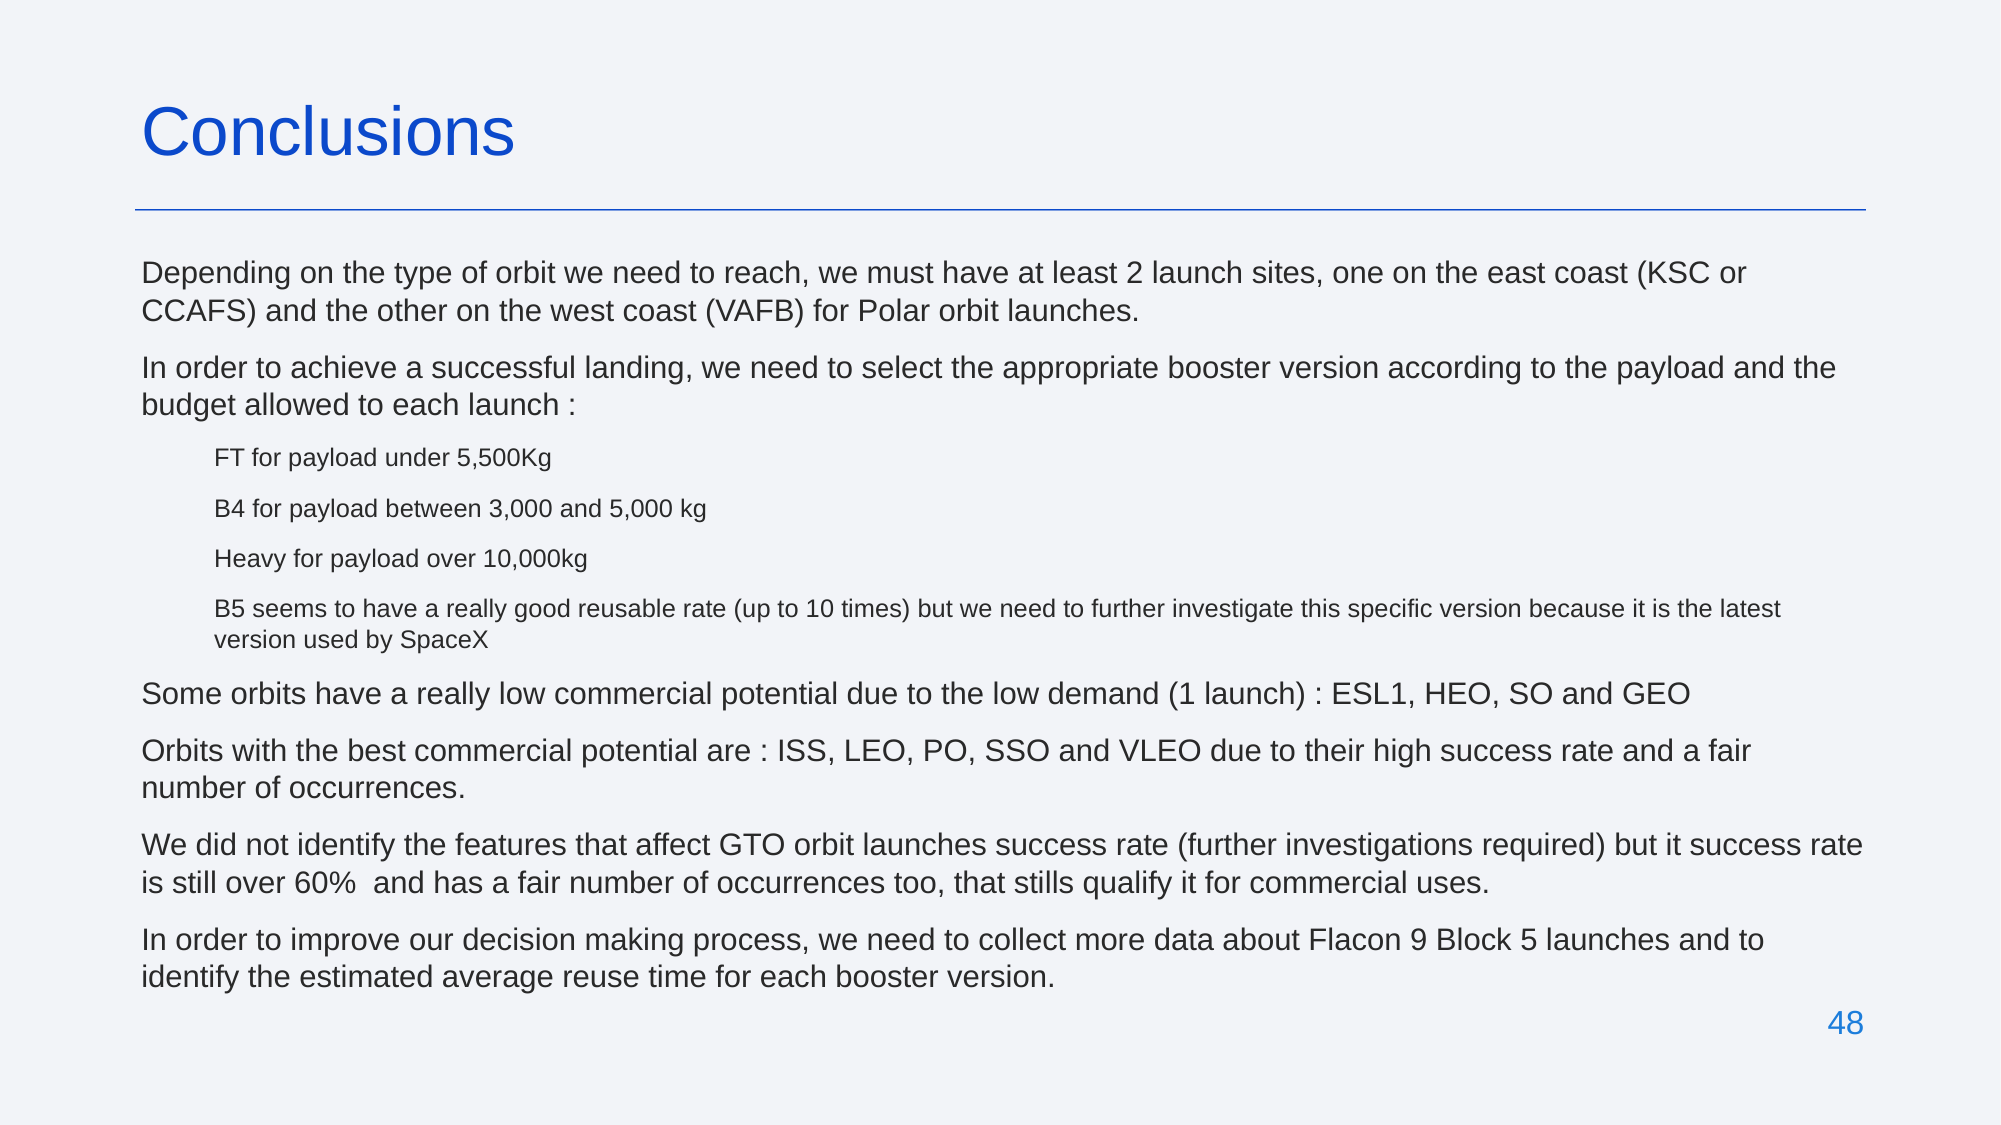

Conclusions
Depending on the type of orbit we need to reach, we must have at least 2 launch sites, one on the east coast (KSC or CCAFS) and the other on the west coast (VAFB) for Polar orbit launches.
In order to achieve a successful landing, we need to select the appropriate booster version according to the payload and the budget allowed to each launch :
FT for payload under 5,500Kg
B4 for payload between 3,000 and 5,000 kg
Heavy for payload over 10,000kg
B5 seems to have a really good reusable rate (up to 10 times) but we need to further investigate this specific version because it is the latest version used by SpaceX
Some orbits have a really low commercial potential due to the low demand (1 launch) : ESL1, HEO, SO and GEO
Orbits with the best commercial potential are : ISS, LEO, PO, SSO and VLEO due to their high success rate and a fair number of occurrences.
We did not identify the features that affect GTO orbit launches success rate (further investigations required) but it success rate is still over 60%  and has a fair number of occurrences too, that stills qualify it for commercial uses.
In order to improve our decision making process, we need to collect more data about Flacon 9 Block 5 launches and to identify the estimated average reuse time for each booster version.
48